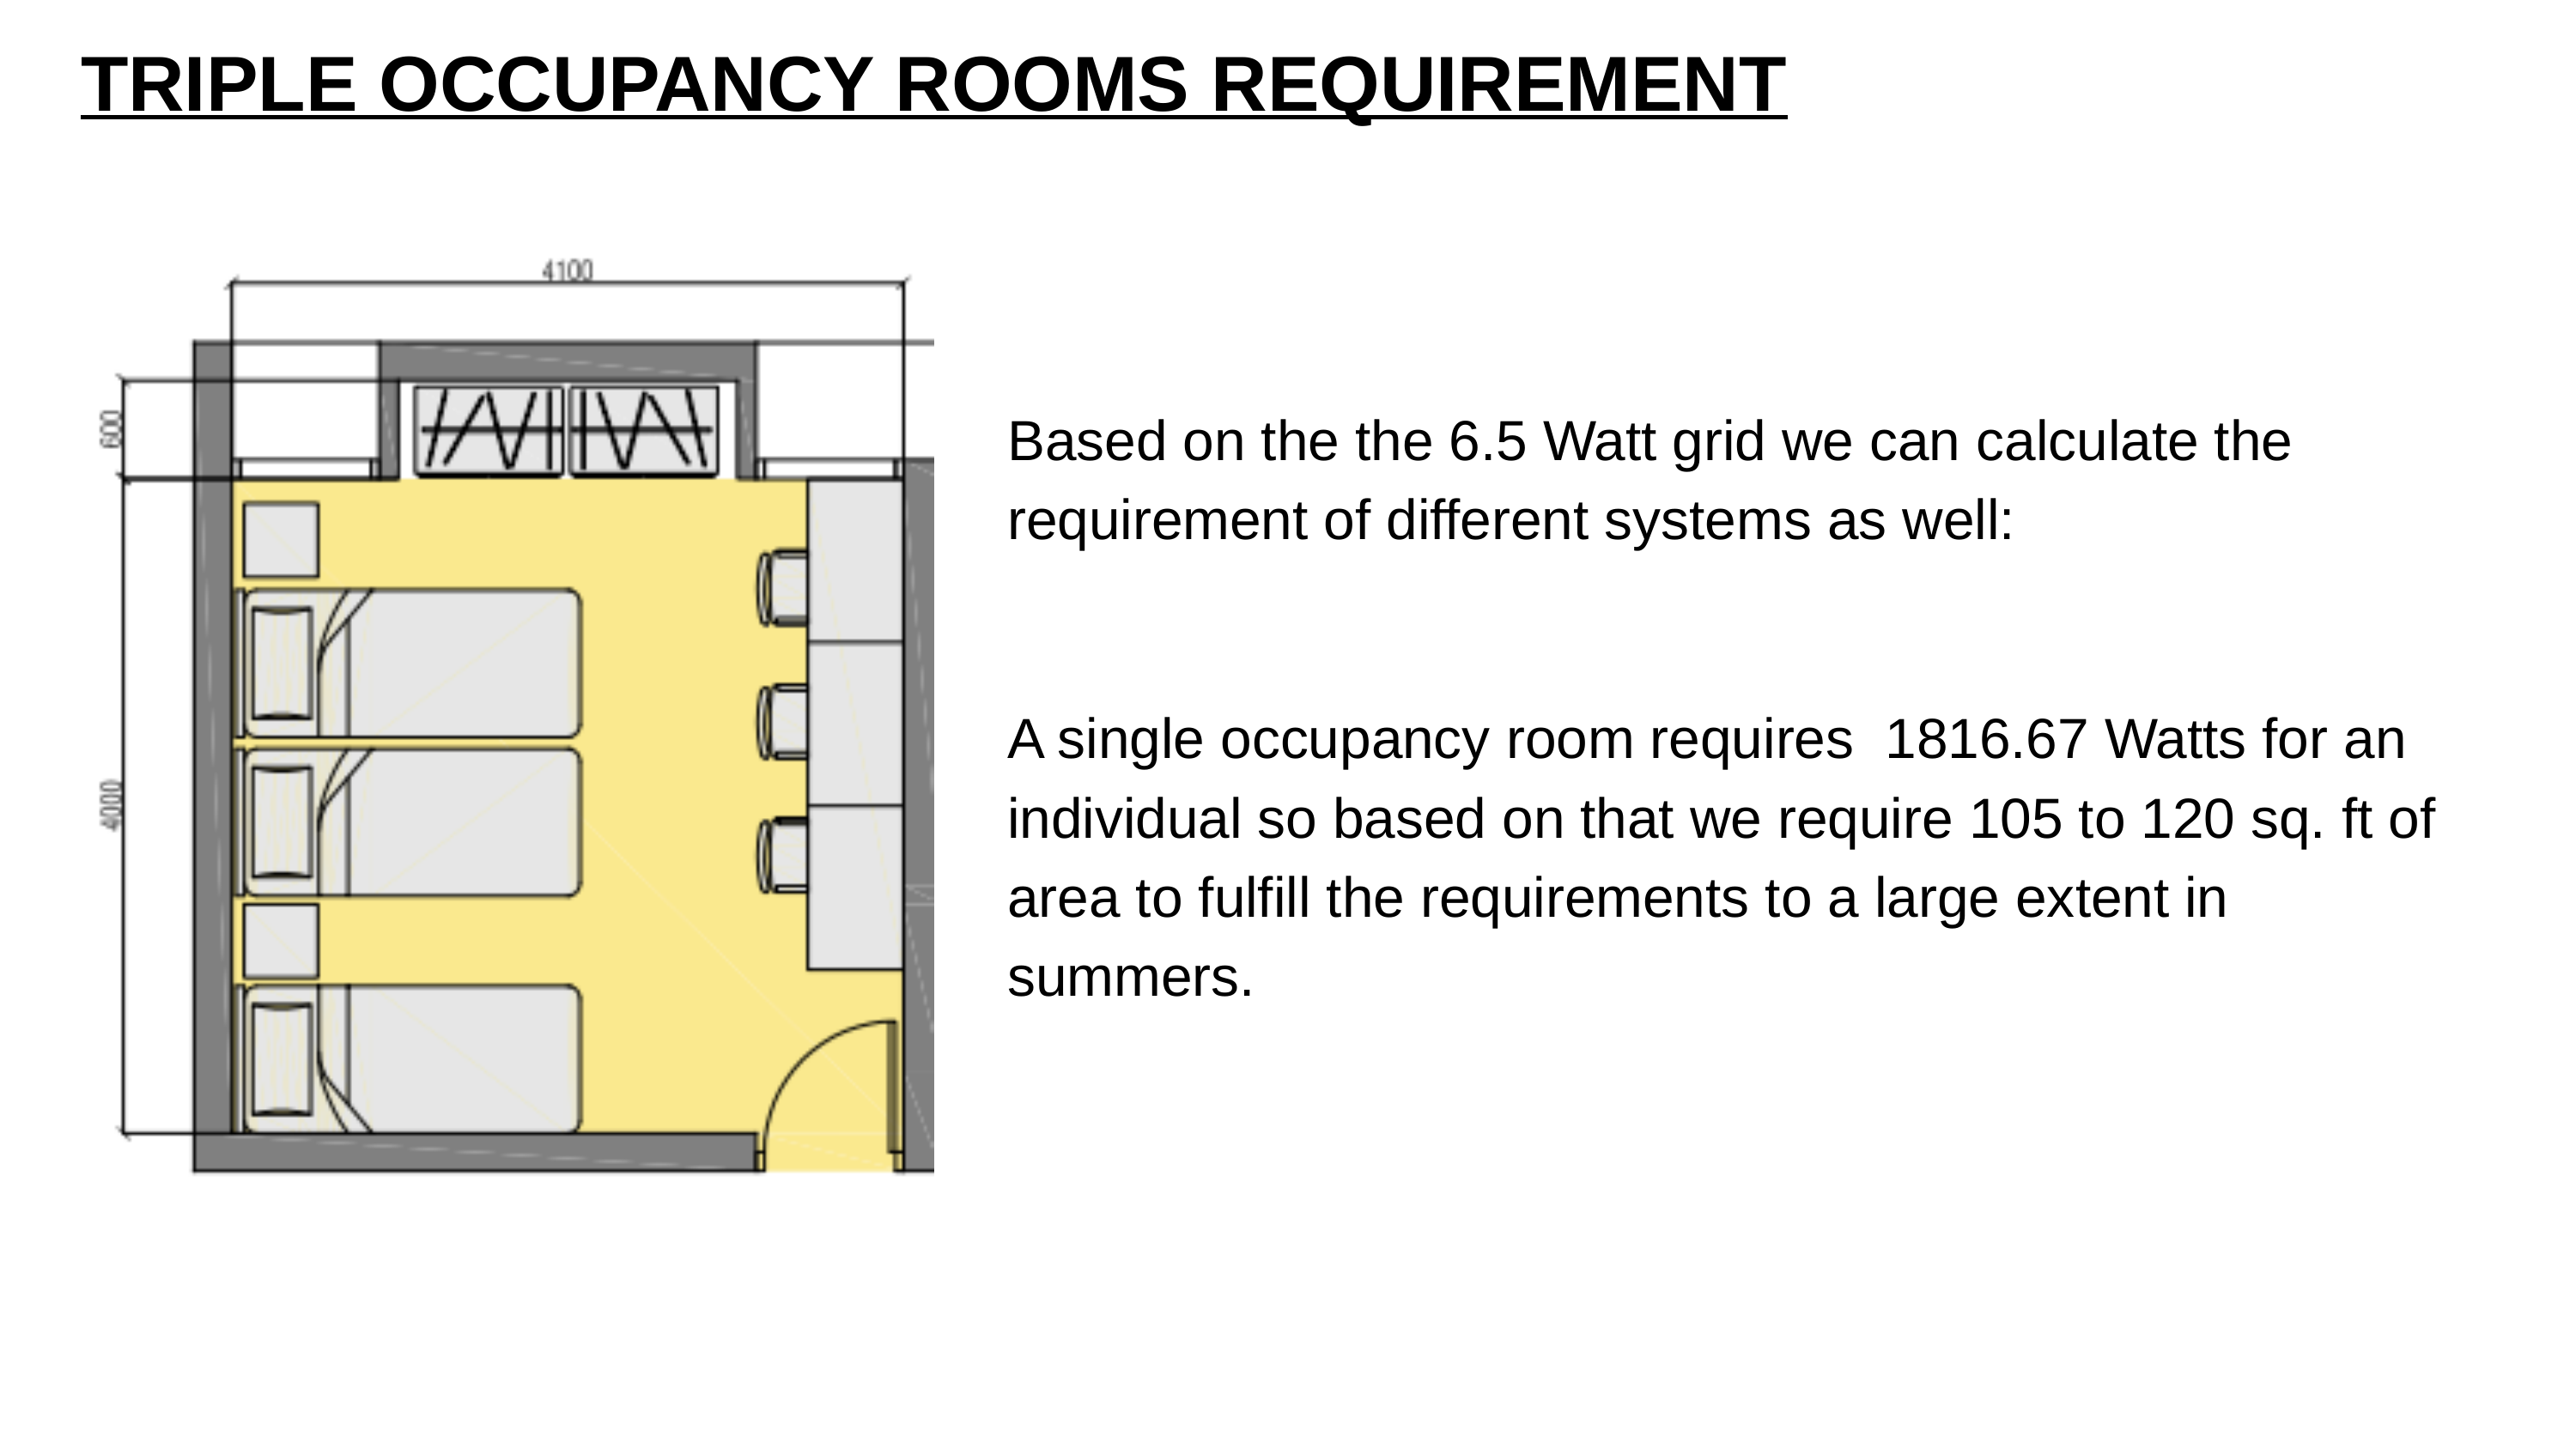

TRIPLE OCCUPANCY ROOMS REQUIREMENT

Based on the the 6.5 Watt grid we can calculate the requirement of different systems as well:
A single occupancy room requires  1816.67 Watts for an individual so based on that we require 105 to 120 sq. ft of area to fulfill the requirements to a large extent in summers.